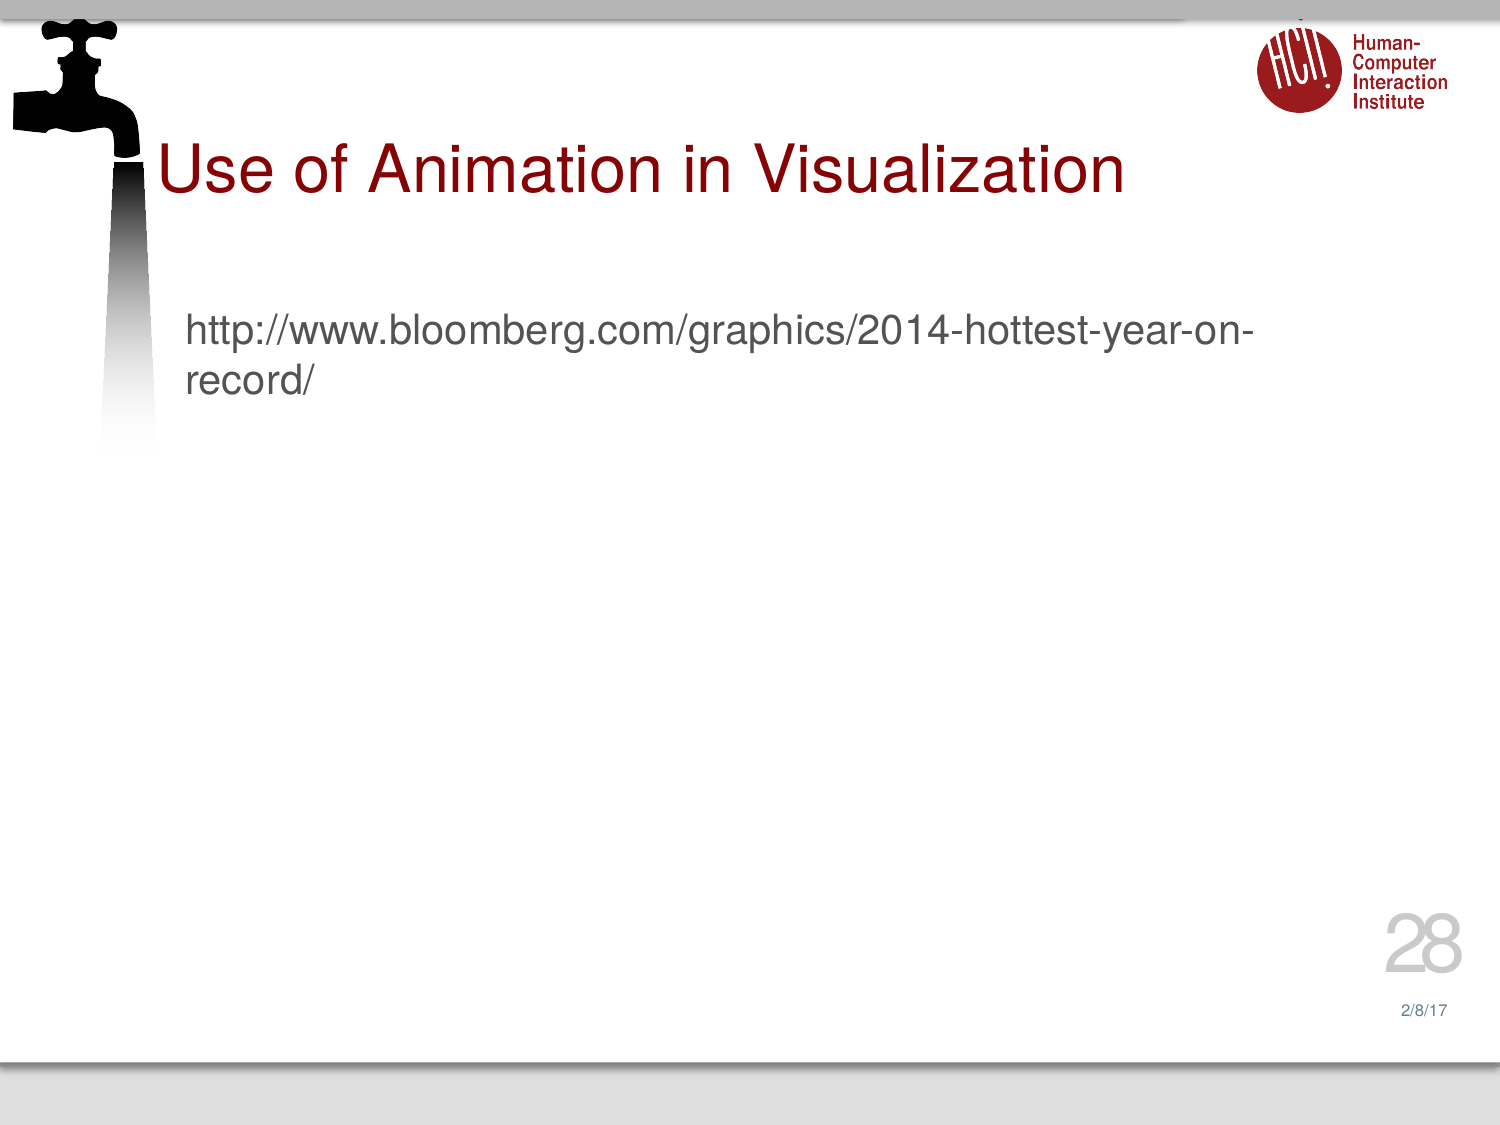

# Use of Animation in Visualization
http://www.bloomberg.com/graphics/2014-hottest-year-on-record/
28
2/8/17